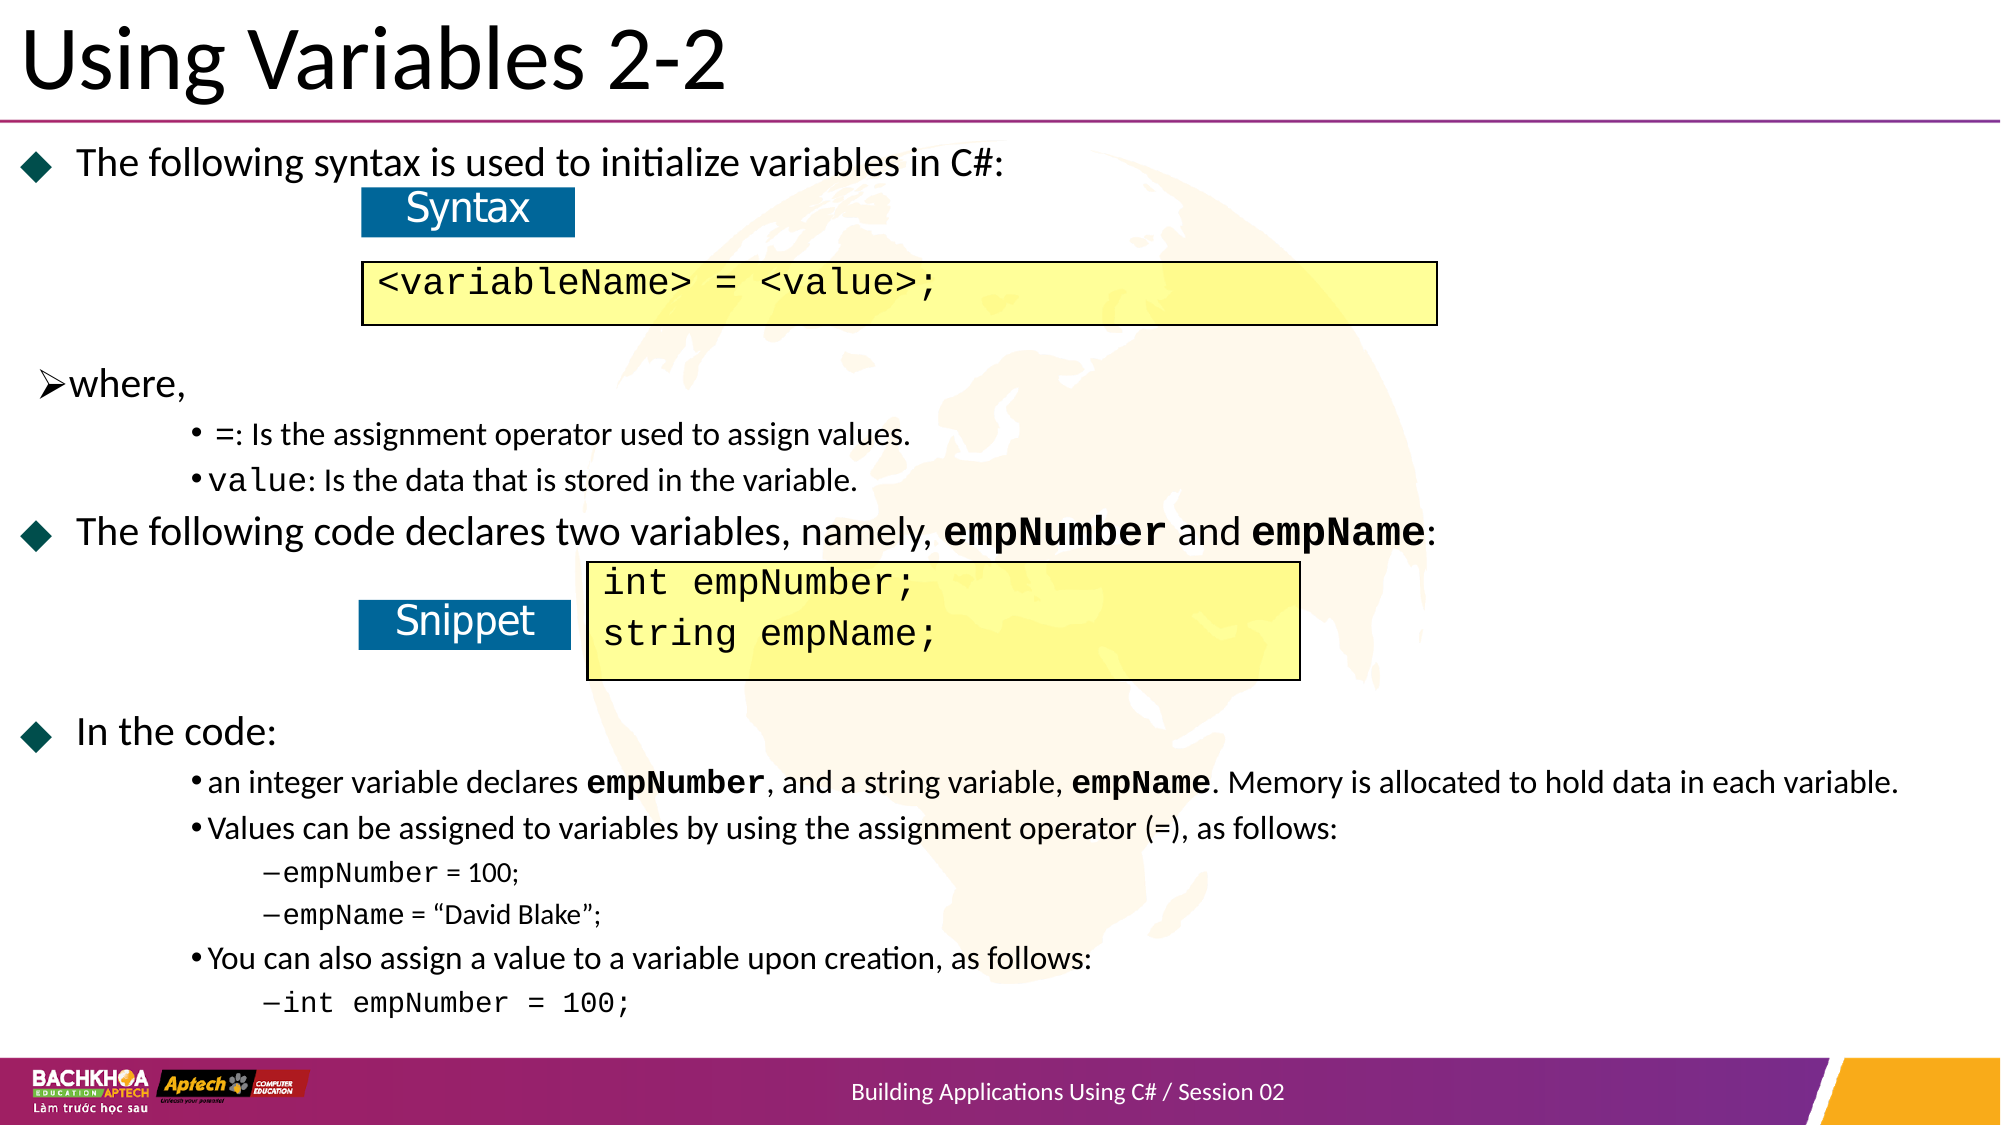

# Using Variables 2-2
The following syntax is used to initialize variables in C#:

where,
 =: Is the assignment operator used to assign values.
value: Is the data that is stored in the variable.
The following code declares two variables, namely, empNumber and empName:

In the code:
an integer variable declares empNumber, and a string variable, empName. Memory is allocated to hold data in each variable.
Values can be assigned to variables by using the assignment operator (=), as follows:
empNumber = 100;
empName = “David Blake”;
You can also assign a value to a variable upon creation, as follows:
int empNumber = 100;

Syntax
<variableName> = <value>;
int empNumber;
string empName;

Snippet
Building Applications Using C# / Session 02